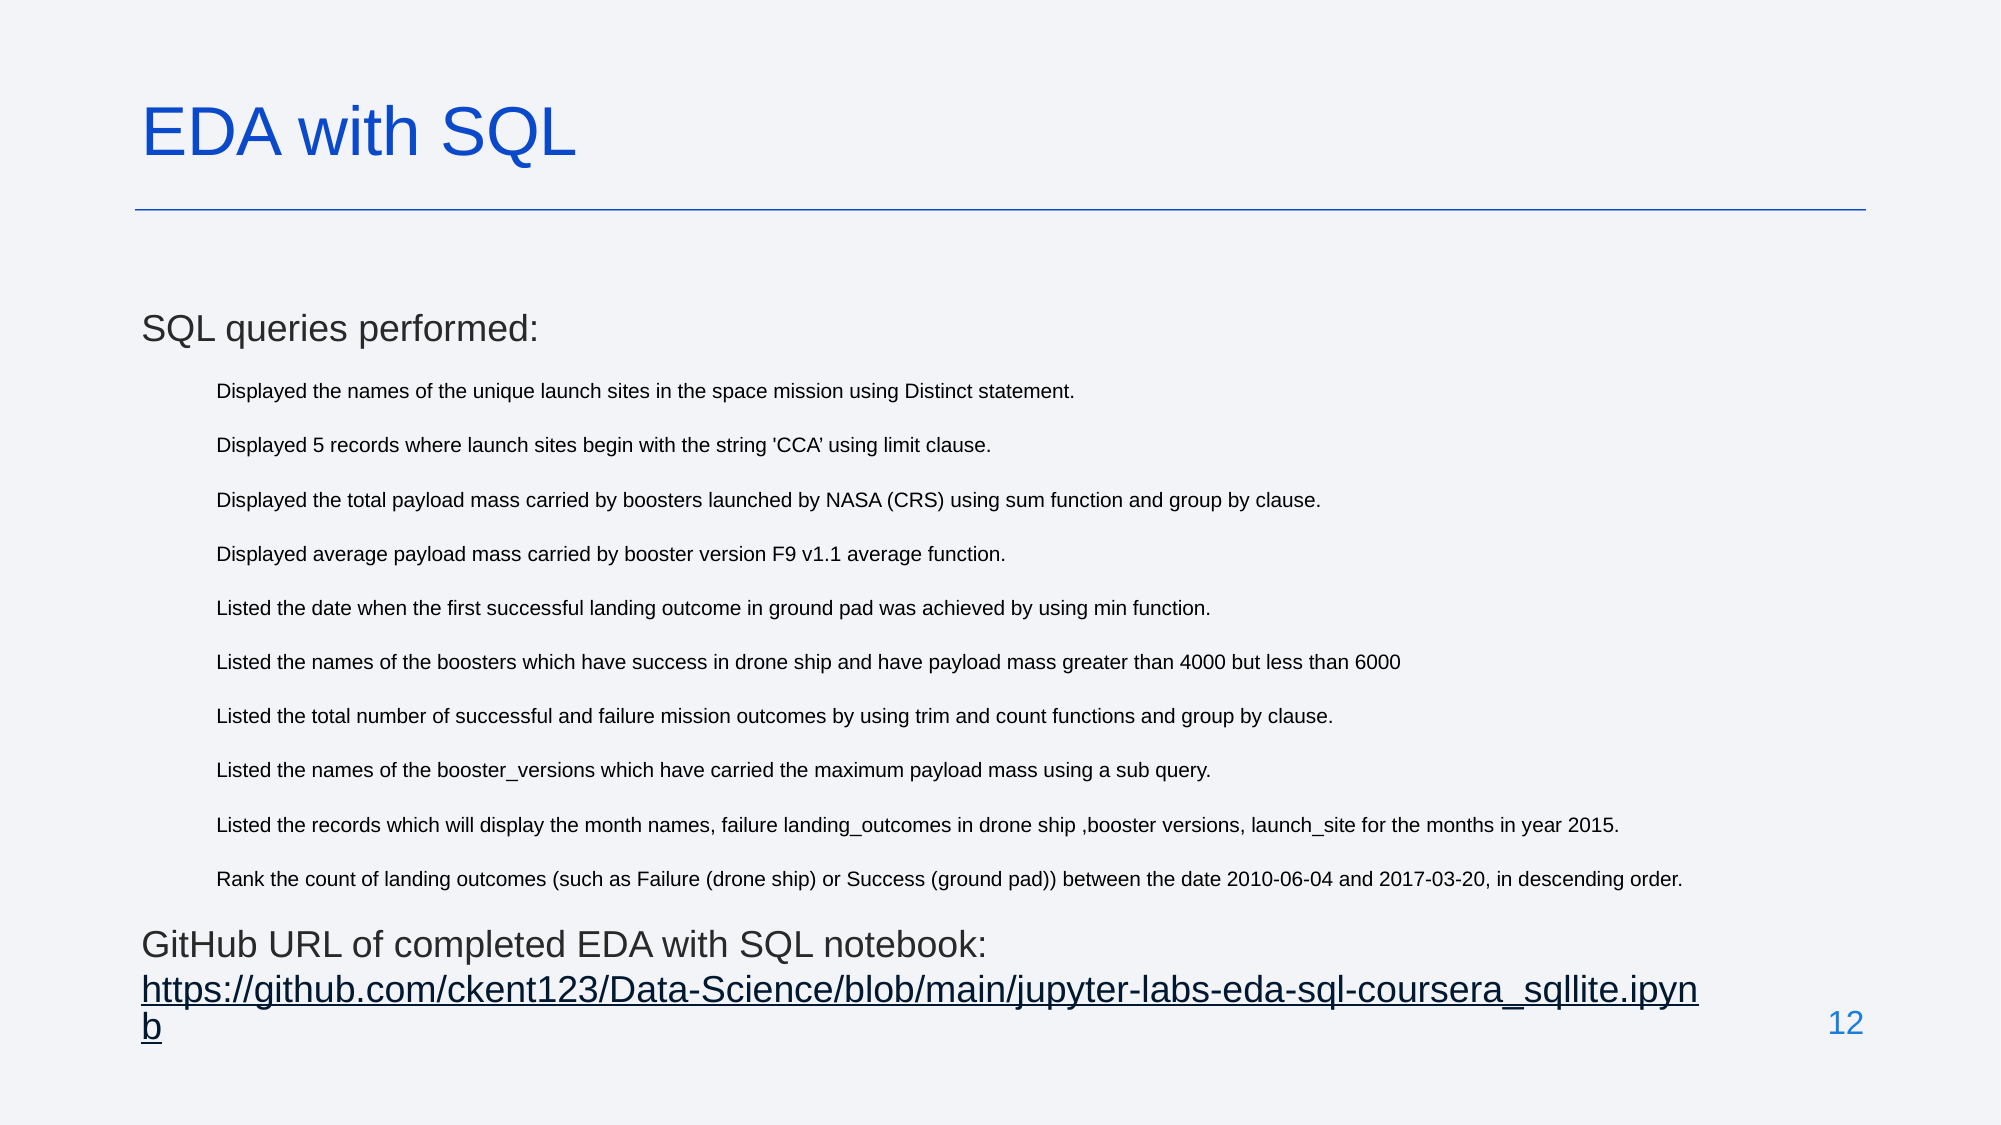

EDA with SQL
SQL queries performed:
Displayed the names of the unique launch sites in the space mission using Distinct statement.
Displayed 5 records where launch sites begin with the string 'CCA’ using limit clause.
Displayed the total payload mass carried by boosters launched by NASA (CRS) using sum function and group by clause.
Displayed average payload mass carried by booster version F9 v1.1 average function.
Listed the date when the first successful landing outcome in ground pad was achieved by using min function.
Listed the names of the boosters which have success in drone ship and have payload mass greater than 4000 but less than 6000
Listed the total number of successful and failure mission outcomes by using trim and count functions and group by clause.
Listed the names of the booster_versions which have carried the maximum payload mass using a sub query.
Listed the records which will display the month names, failure landing_outcomes in drone ship ,booster versions, launch_site for the months in year 2015.
Rank the count of landing outcomes (such as Failure (drone ship) or Success (ground pad)) between the date 2010-06-04 and 2017-03-20, in descending order.
GitHub URL of completed EDA with SQL notebook: https://github.com/ckent123/Data-Science/blob/main/jupyter-labs-eda-sql-coursera_sqllite.ipynb
12